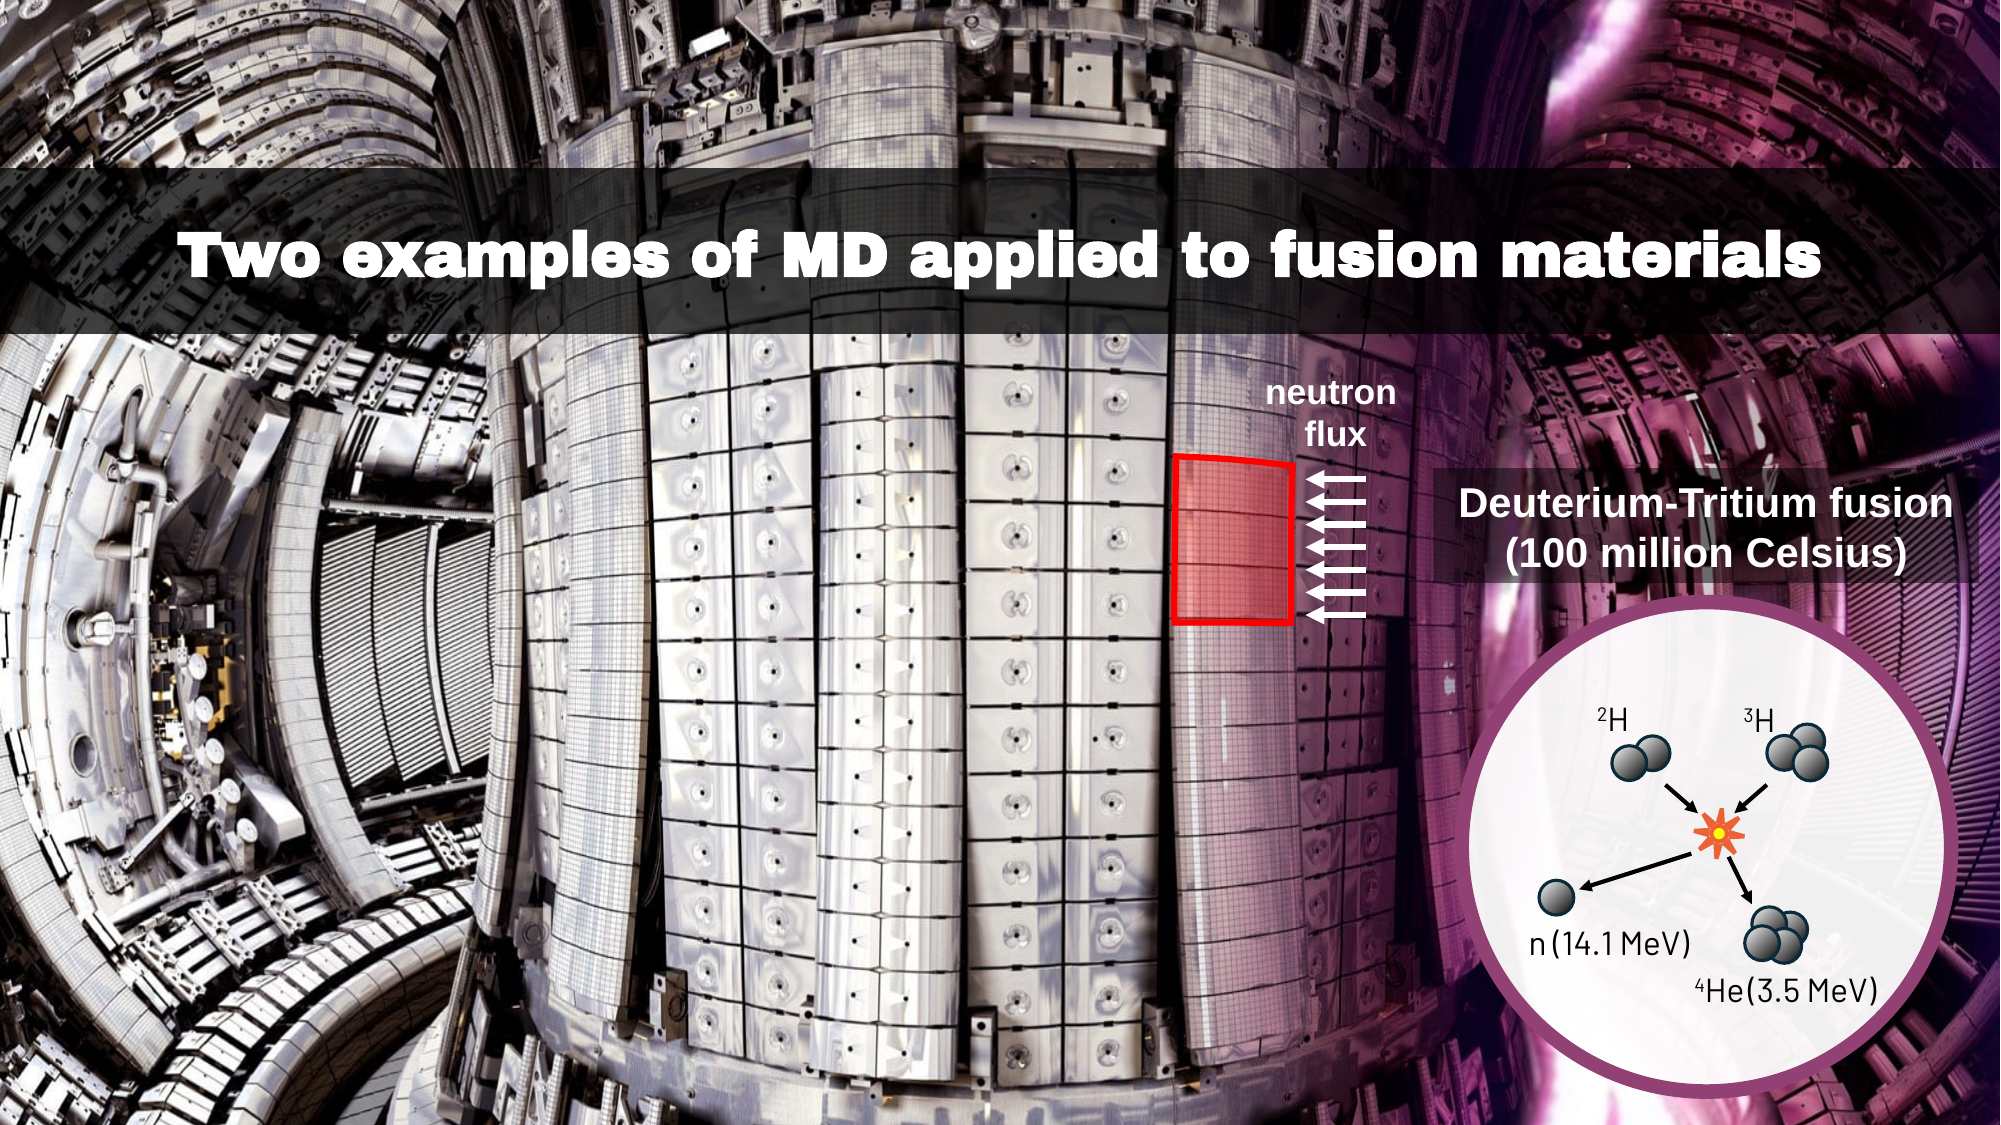

Two examples of MD applied to fusion materials
neutron
flux

Deuterium-Tritium fusion
(100 million Celsius)

2H
3H

n (14.1 MeV)

4He (3.5 MeV)